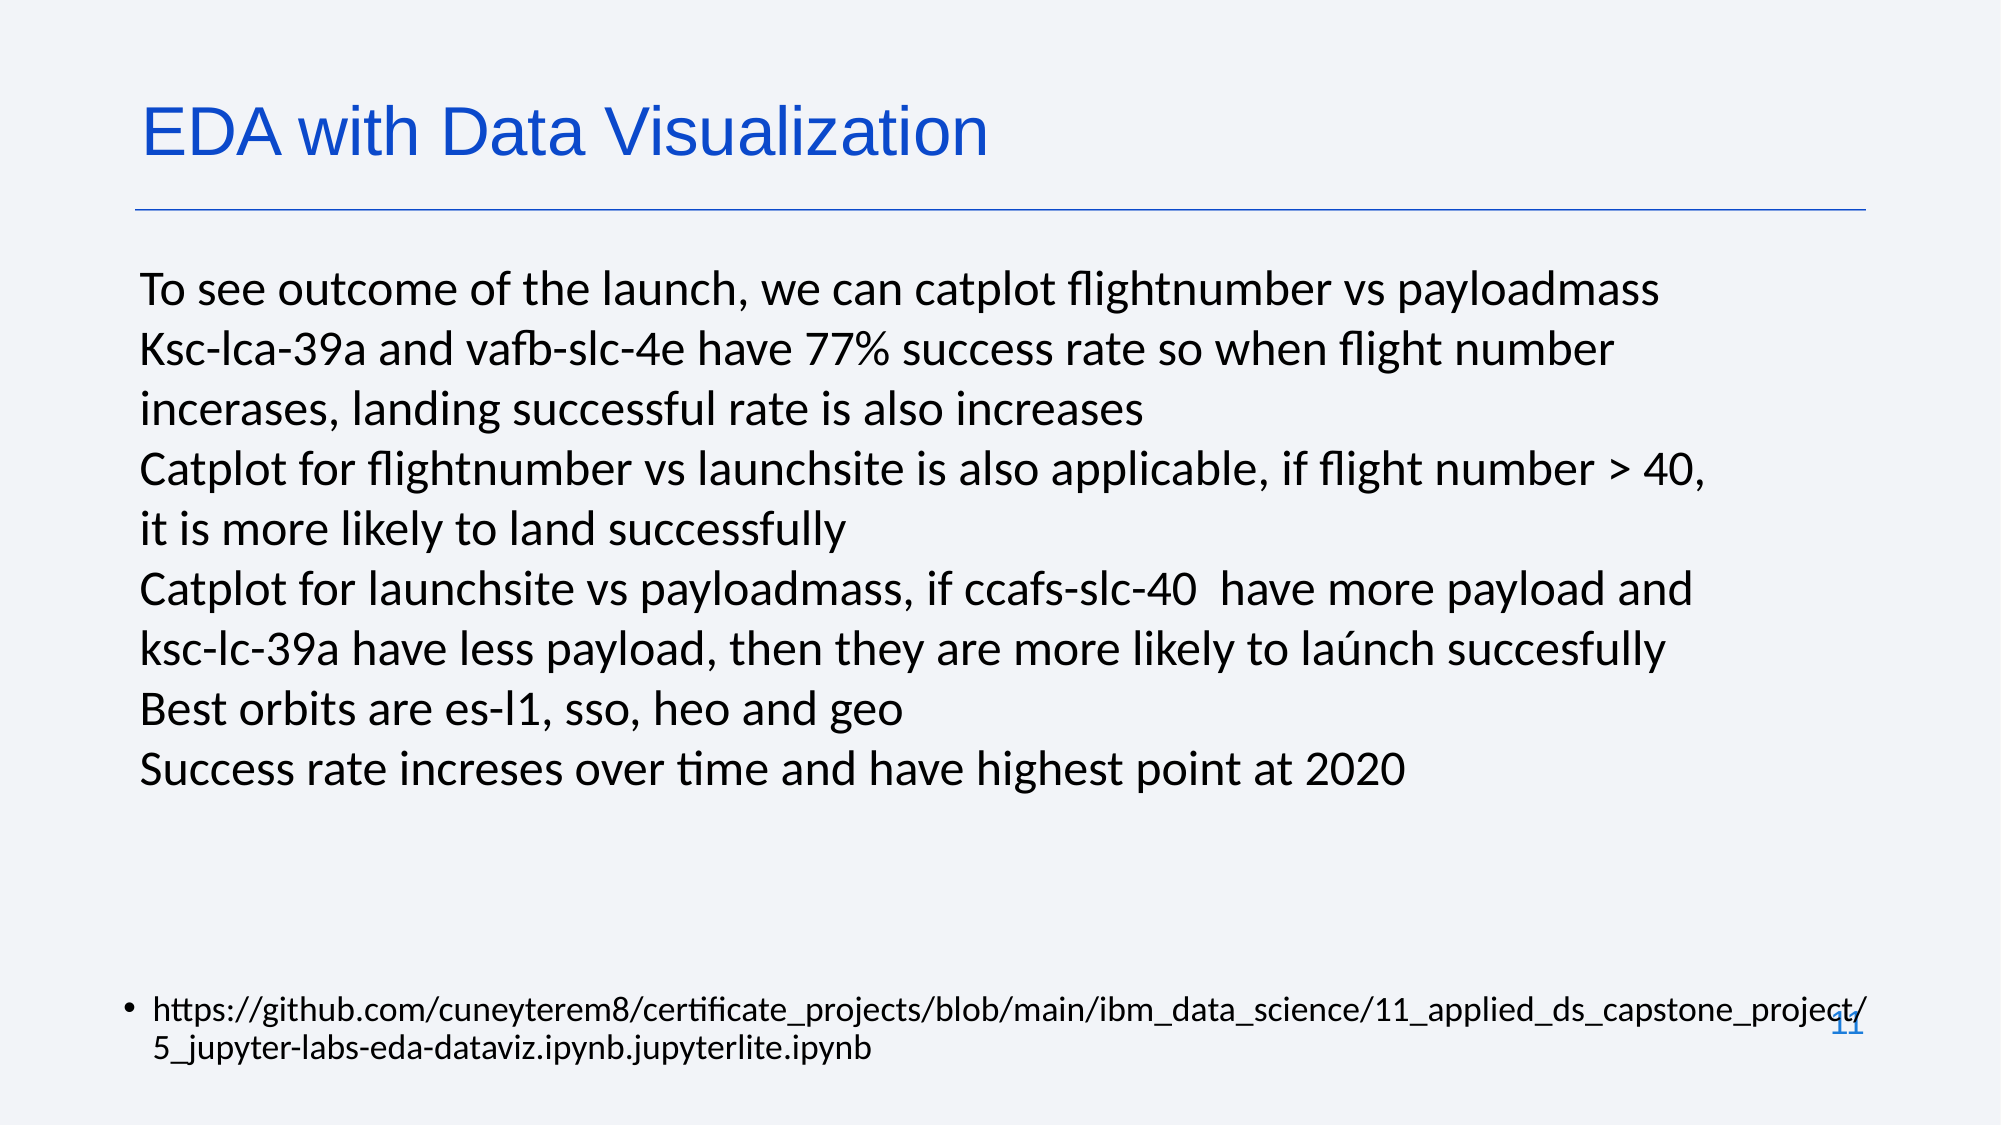

EDA with Data Visualization
To see outcome of the launch, we can catplot flightnumber vs payloadmass
Ksc-lca-39a and vafb-slc-4e have 77% success rate so when flight number incerases, landing successful rate is also increases
Catplot for flightnumber vs launchsite is also applicable, if flight number > 40, it is more likely to land successfully
Catplot for launchsite vs payloadmass, if ccafs-slc-40  have more payload and ksc-lc-39a have less payload, then they are more likely to laúnch succesfully
Best orbits are es-l1, sso, heo and geo
Success rate increses over time and have highest point at 2020
https://github.com/cuneyterem8/certificate_projects/blob/main/ibm_data_science/11_applied_ds_capstone_project/5_jupyter-labs-eda-dataviz.ipynb.jupyterlite.ipynb
11